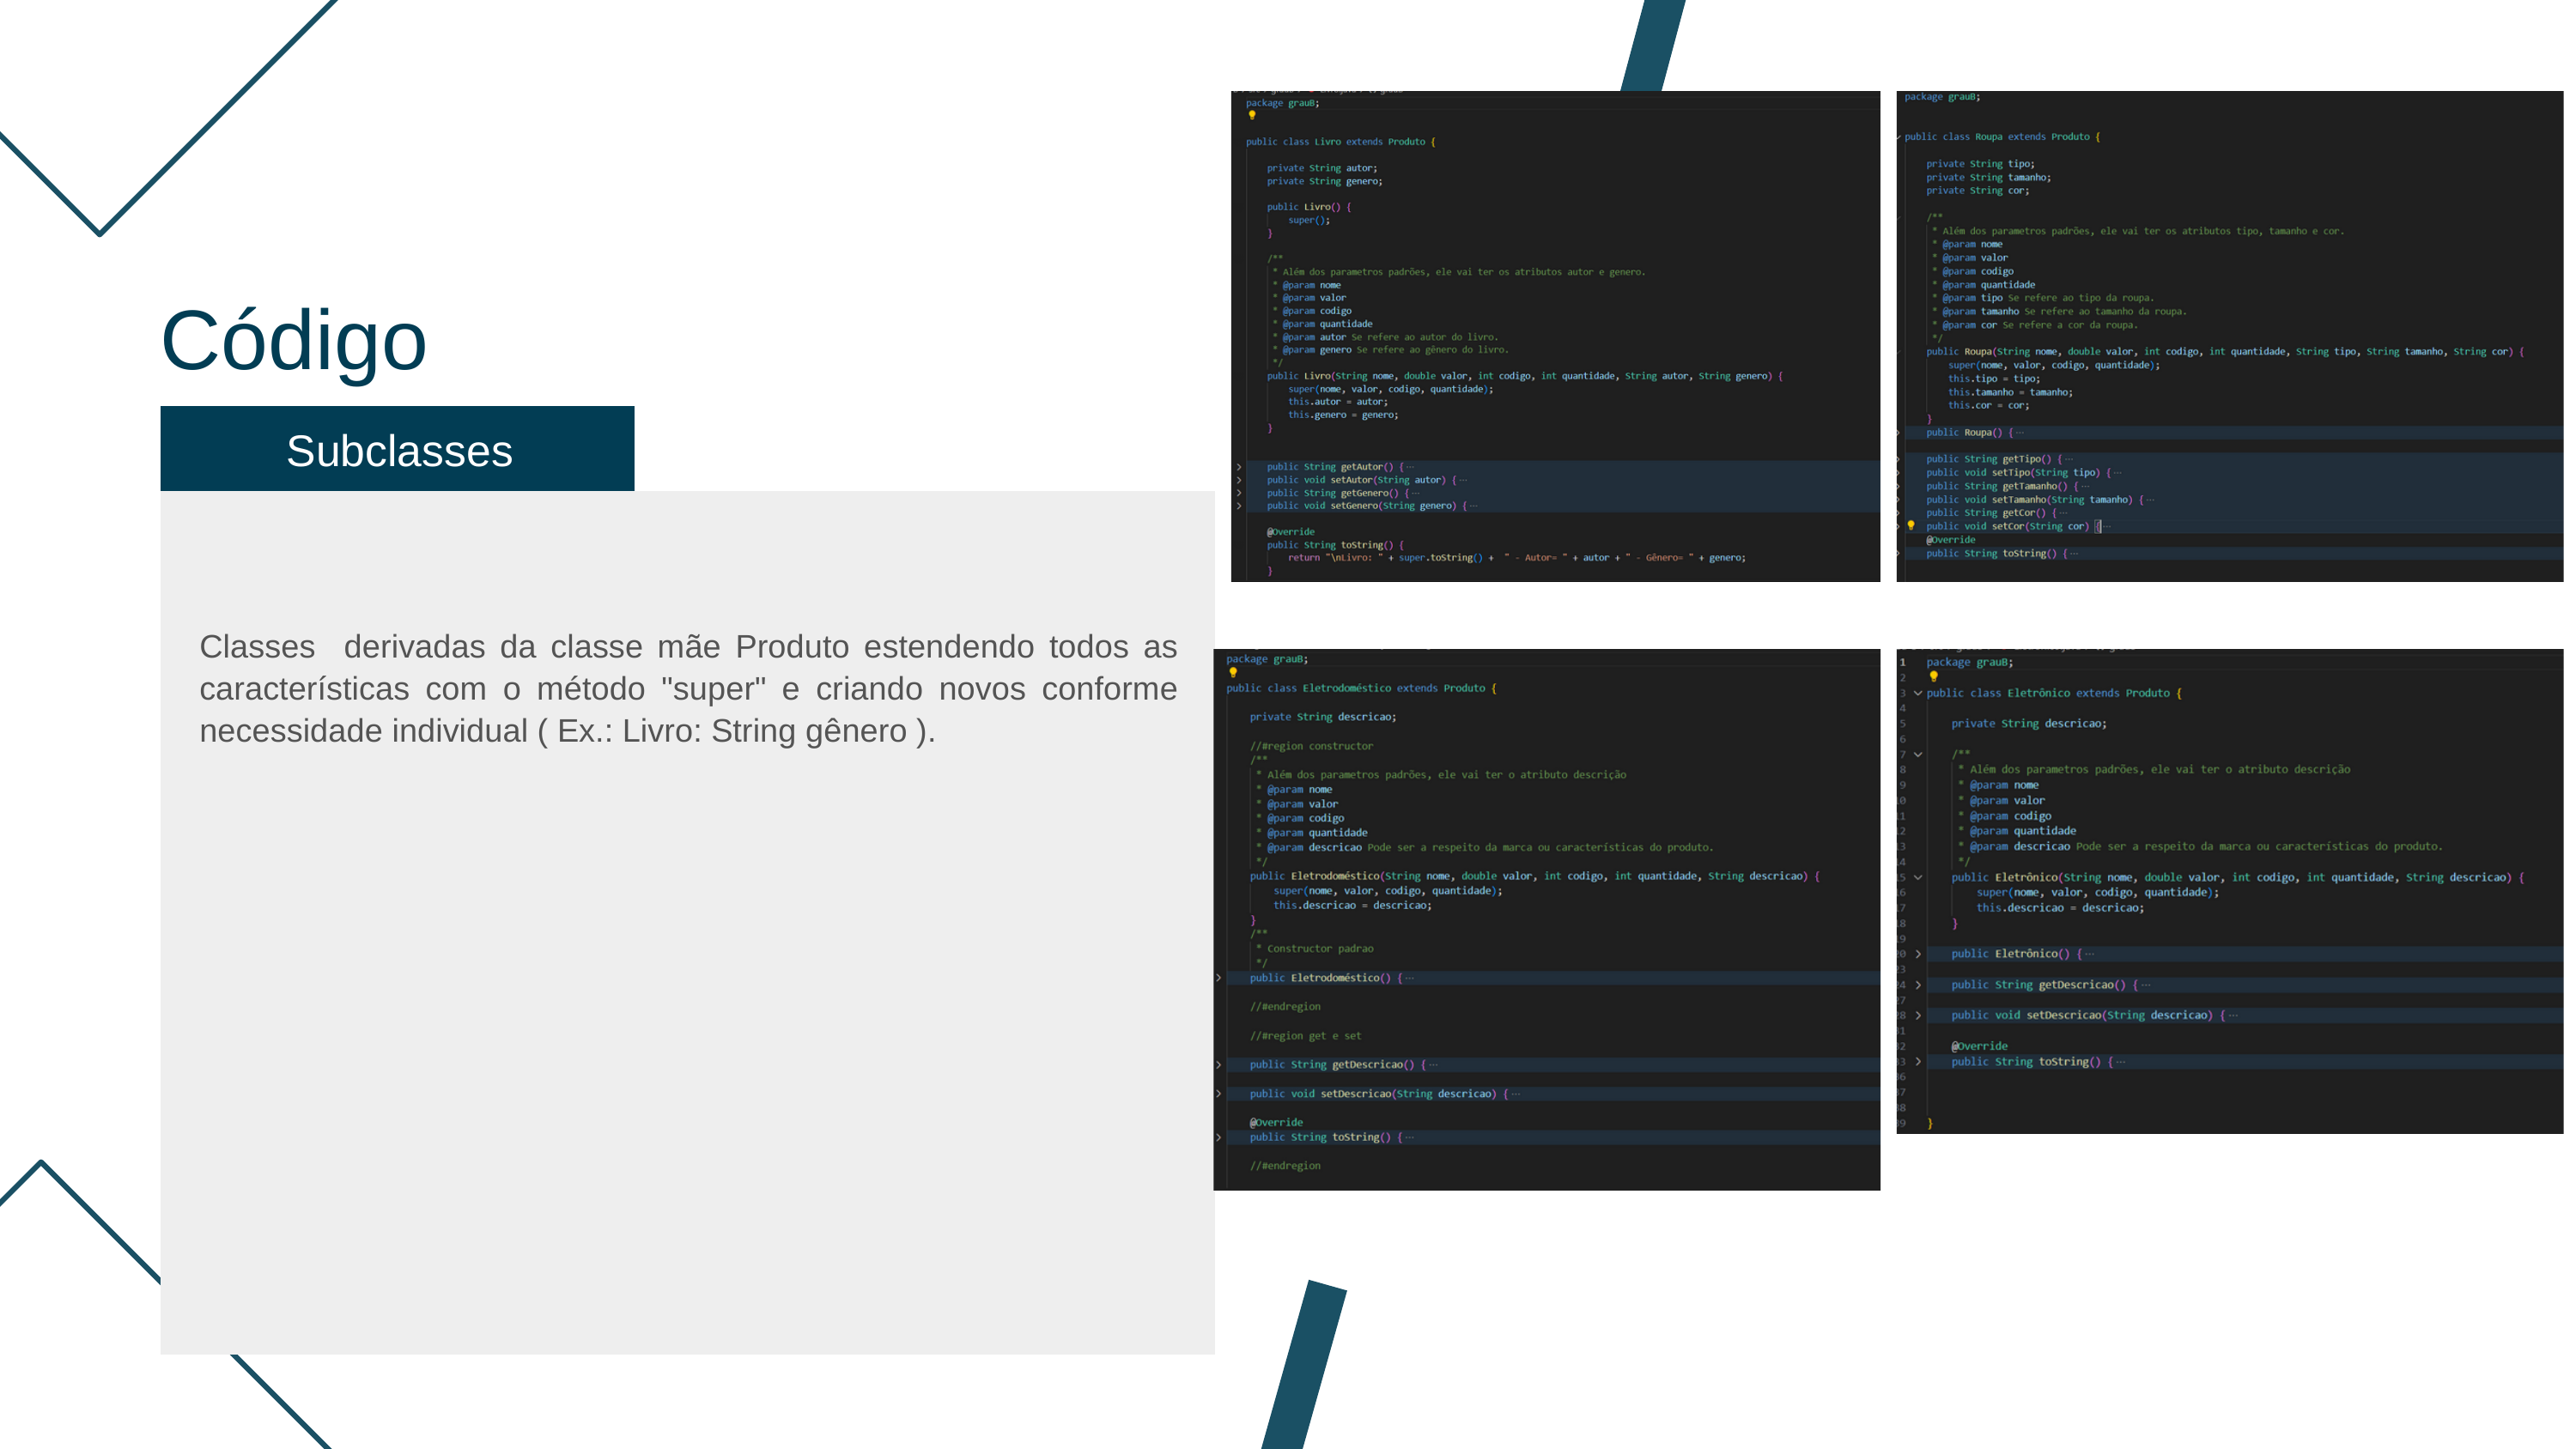

Código

Subclasses

Classes  derivadas da classe mãe Produto estendendo todos as características com o método "super" e criando novos conforme necessidade individual ( Ex.: Livro: String gênero ).